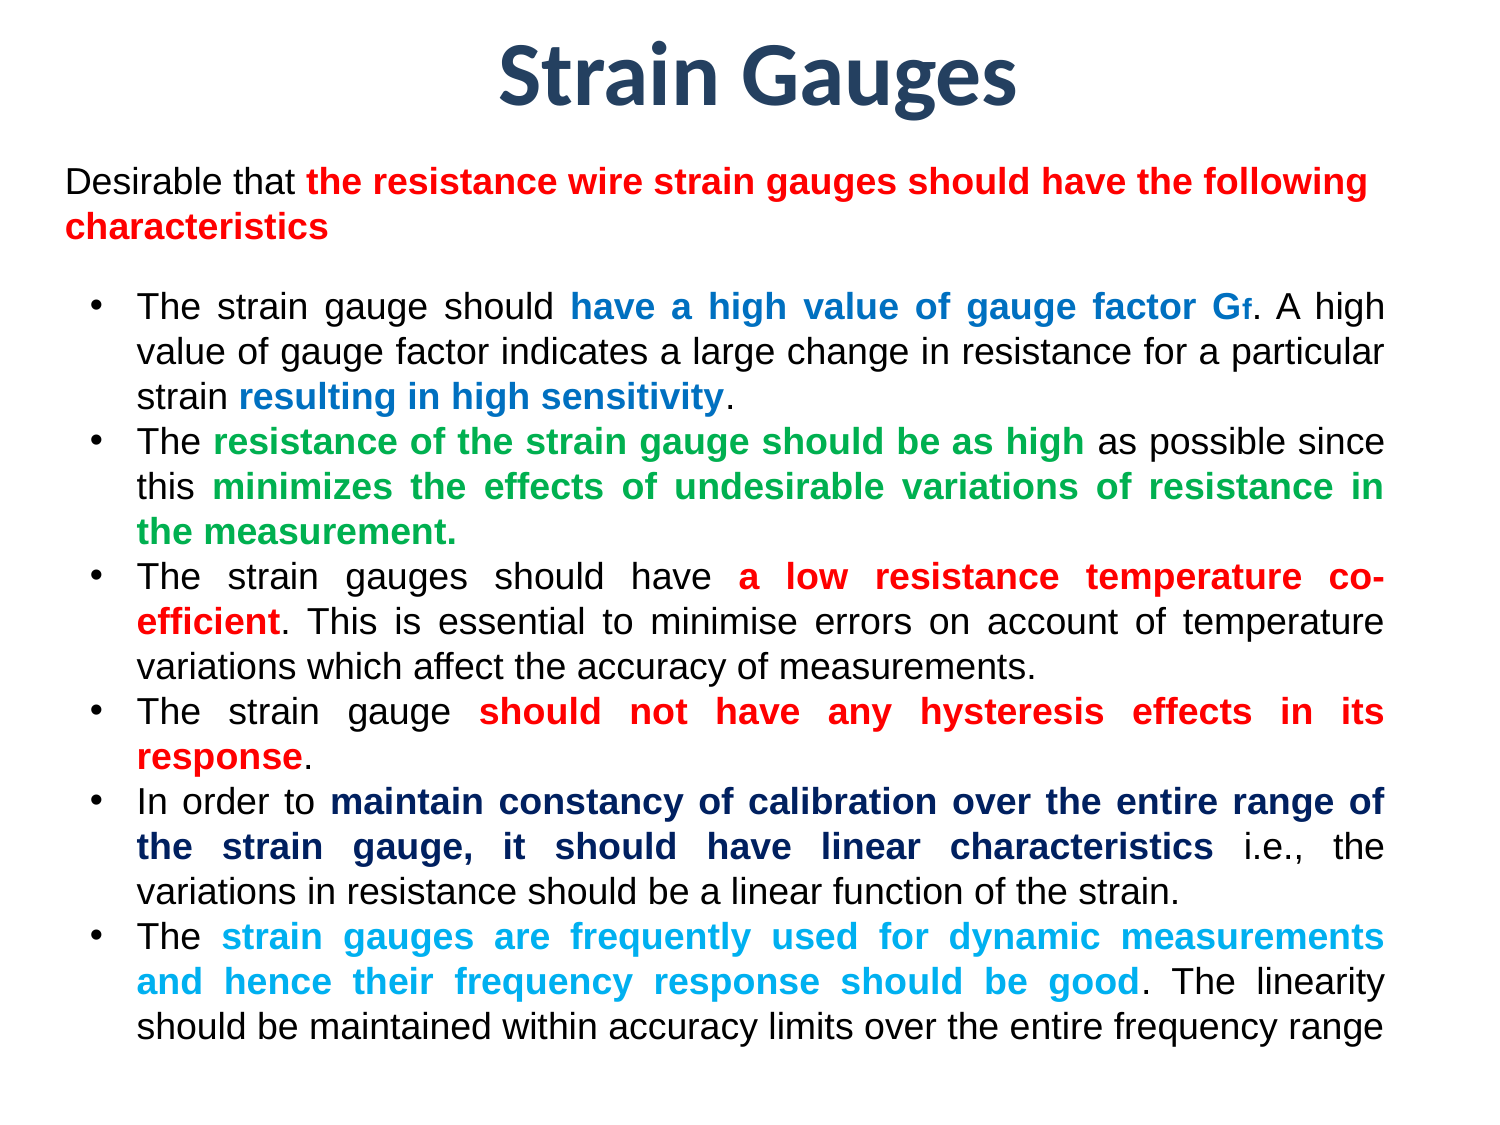

# Strain Gauges
Desirable that the resistance wire strain gauges should have the following characteristics
The strain gauge should have a high value of gauge factor Gf. A high value of gauge factor indicates a large change in resistance for a particular strain resulting in high sensitivity.
The resistance of the strain gauge should be as high as possible since this minimizes the effects of undesirable variations of resistance in the measurement.
The strain gauges should have a low resistance temperature co-efficient. This is essential to minimise errors on account of temperature variations which affect the accuracy of measurements.
The strain gauge should not have any hysteresis effects in its response.
In order to maintain constancy of calibration over the entire range of the strain gauge, it should have linear characteristics i.e., the variations in resistance should be a linear function of the strain.
The strain gauges are frequently used for dynamic measurements and hence their frequency response should be good. The linearity should be maintained within accuracy limits over the entire frequency range